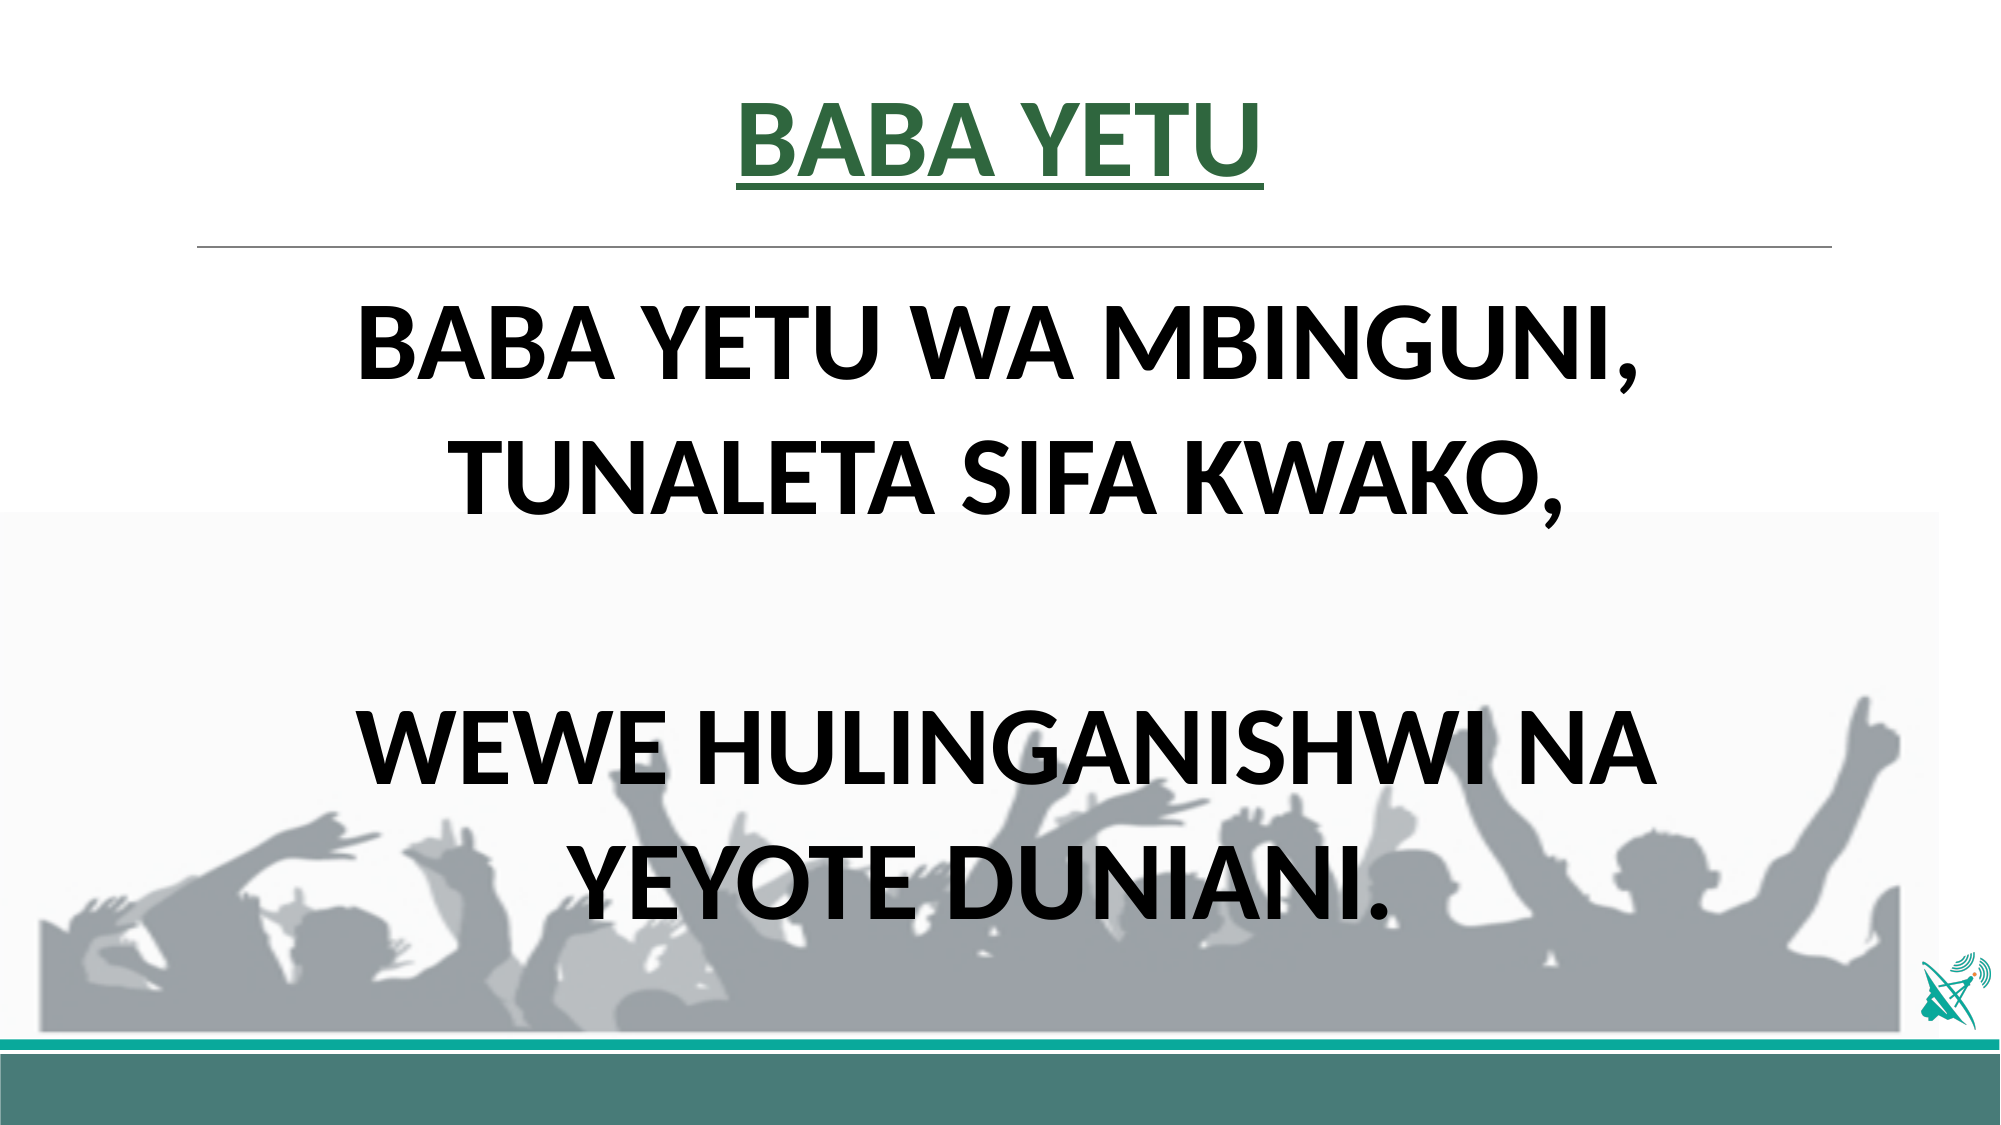

# BABA YETU
BABA YETU WA MBINGUNI,
TUNALETA SIFA KWAKO,
WEWE HULINGANISHWI NA YEYOTE DUNIANI.